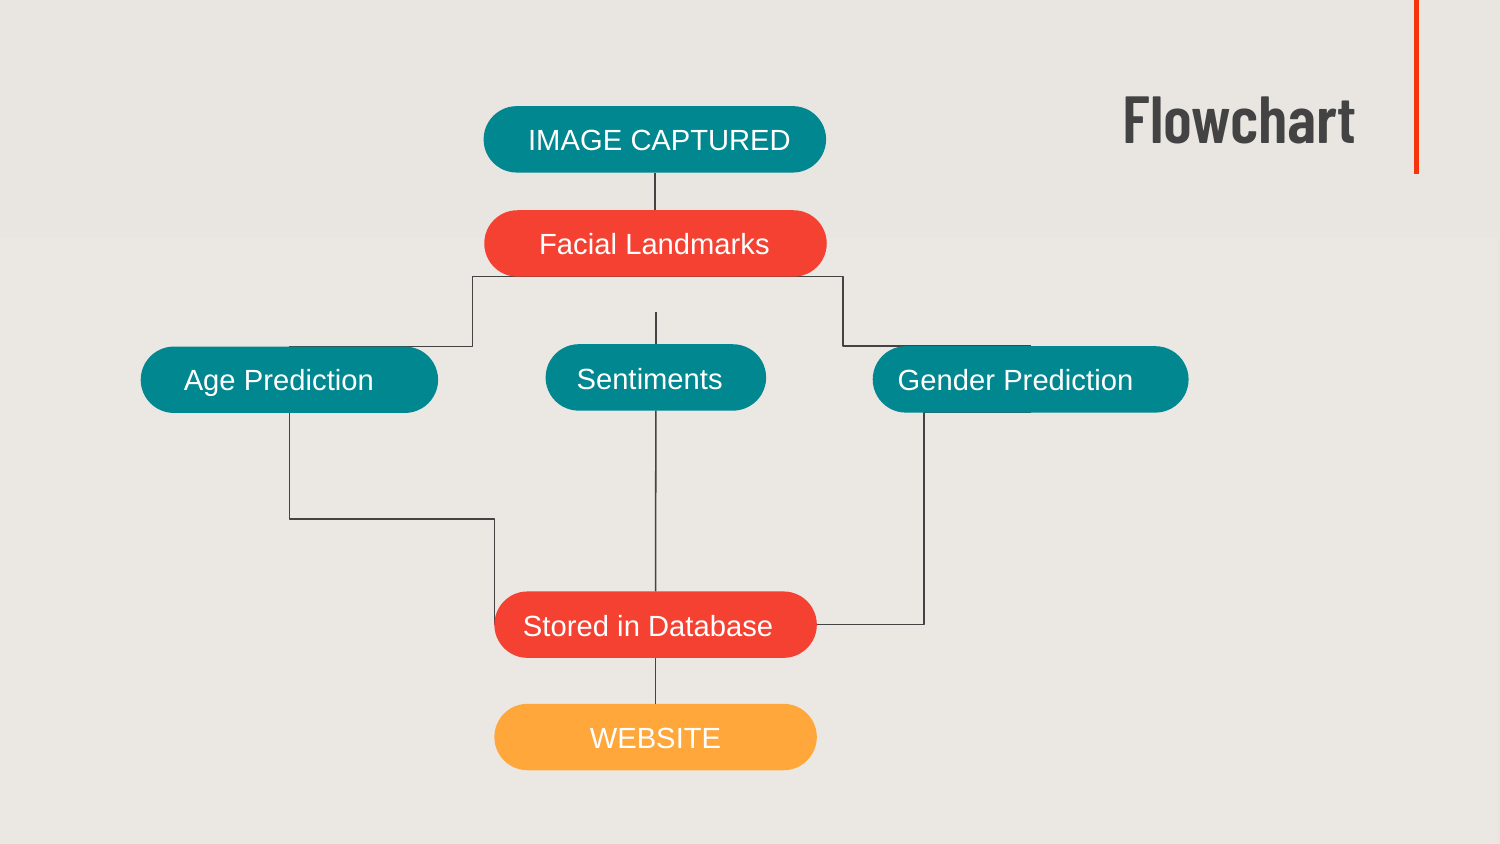

Flowchart

IMAGE CAPTURED

Facial Landmarks

Sentiments
Gender Prediction
Age Prediction
Stored in Database
WEBSITE